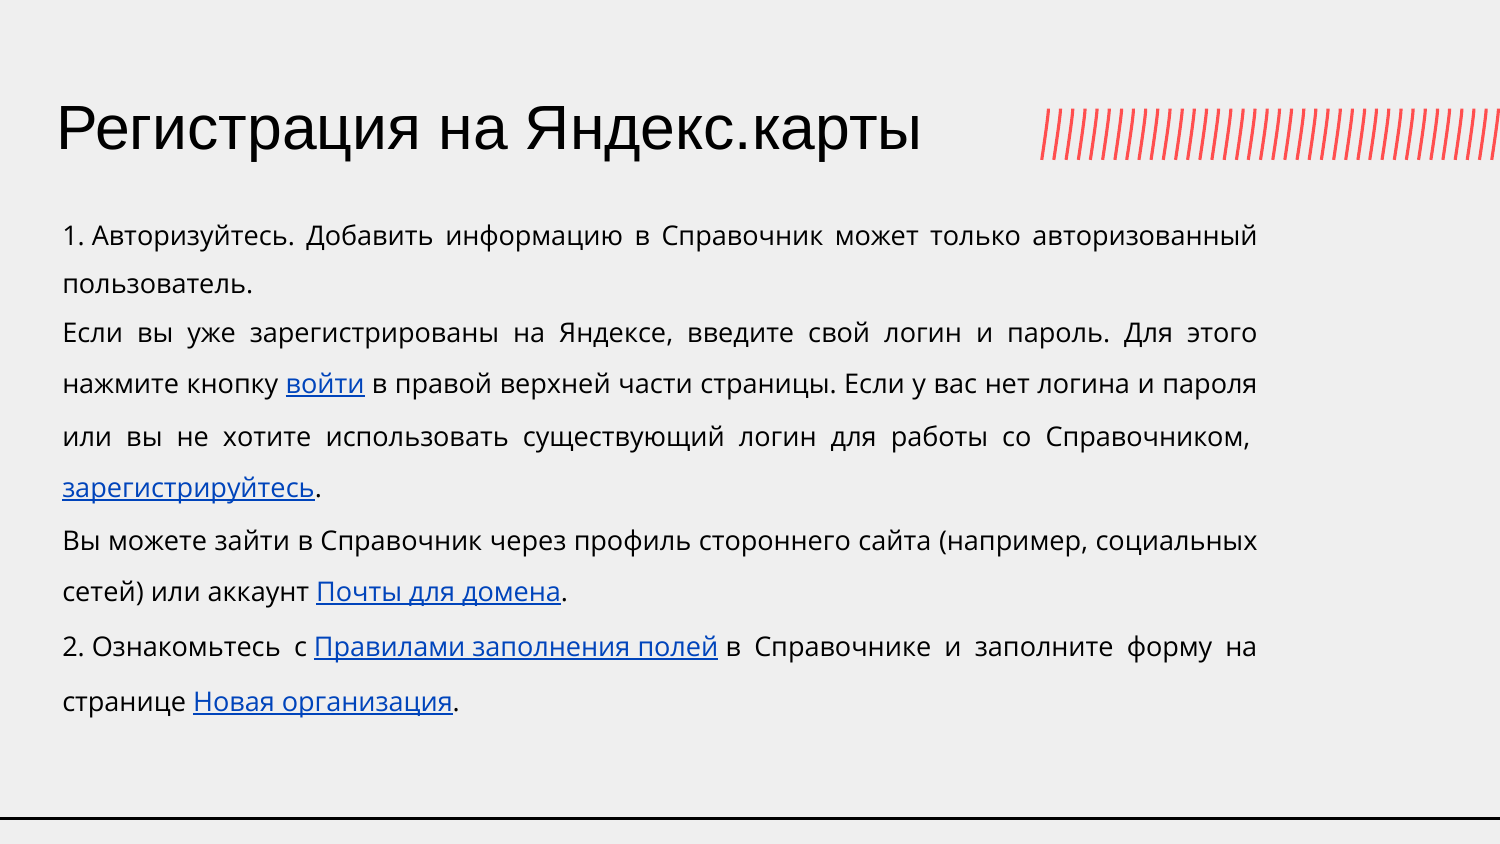

# Регистрация на Яндекс.карты
1. Авторизуйтесь. Добавить информацию в Справочник может только авторизованный пользователь.
Если вы уже зарегистрированы на Яндексе, введите свой логин и пароль. Для этого нажмите кнопку войти в правой верхней части страницы. Если у вас нет логина и пароля или вы не хотите использовать существующий логин для работы со Справочником, зарегистрируйтесь.
Вы можете зайти в Справочник через профиль стороннего сайта (например, социальных сетей) или аккаунт Почты для домена.
2. Ознакомьтесь с Правилами заполнения полей в Справочнике и заполните форму на странице Новая организация.